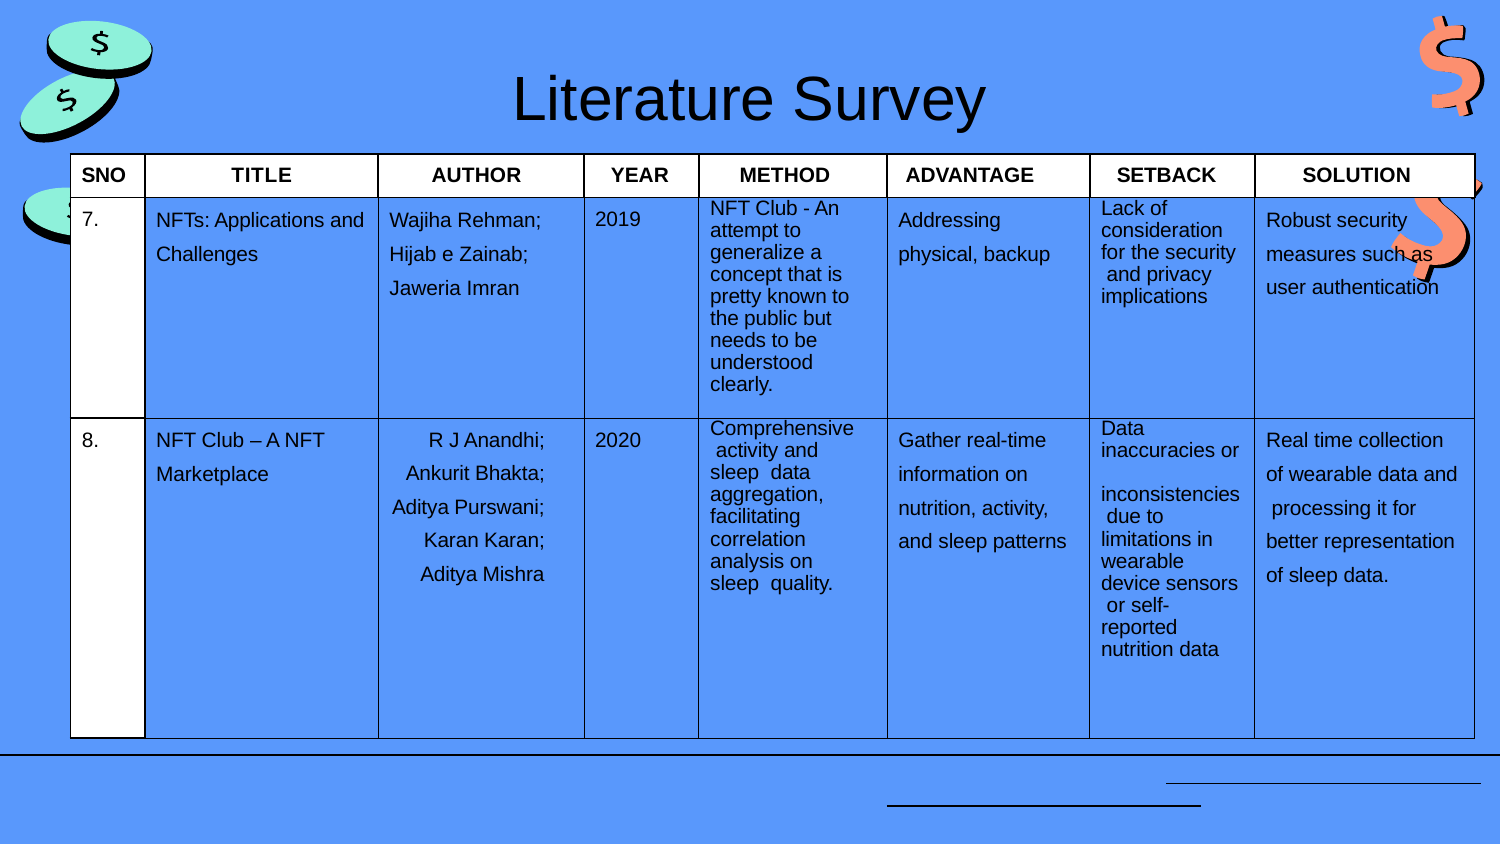

# Literature Survey
| SNO | TITLE | AUTHOR | YEAR | METHOD | ADVANTAGE | SETBACK | SOLUTION |
| --- | --- | --- | --- | --- | --- | --- | --- |
| 7. | NFTs: Applications and Challenges | Wajiha Rehman; Hijab e Zainab; Jaweria Imran | 2019 | NFT Club - An attempt to generalize a concept that is pretty known to the public but needs to be understood clearly. | Addressing physical, backup | Lack of consideration for the security and privacy implications | Robust security measures such as user authentication |
| 8. | NFT Club – A NFT Marketplace | R J Anandhi; Ankurit Bhakta; Aditya Purswani; Karan Karan; Aditya Mishra | 2020 | Comprehensive activity and sleep data aggregation, facilitating correlation analysis on sleep quality. | Gather real-time information on nutrition, activity, and sleep patterns | Data inaccuracies or inconsistencies due to limitations in wearable device sensors or self-reported nutrition data | Real time collection of wearable data and processing it for better representation of sleep data. |